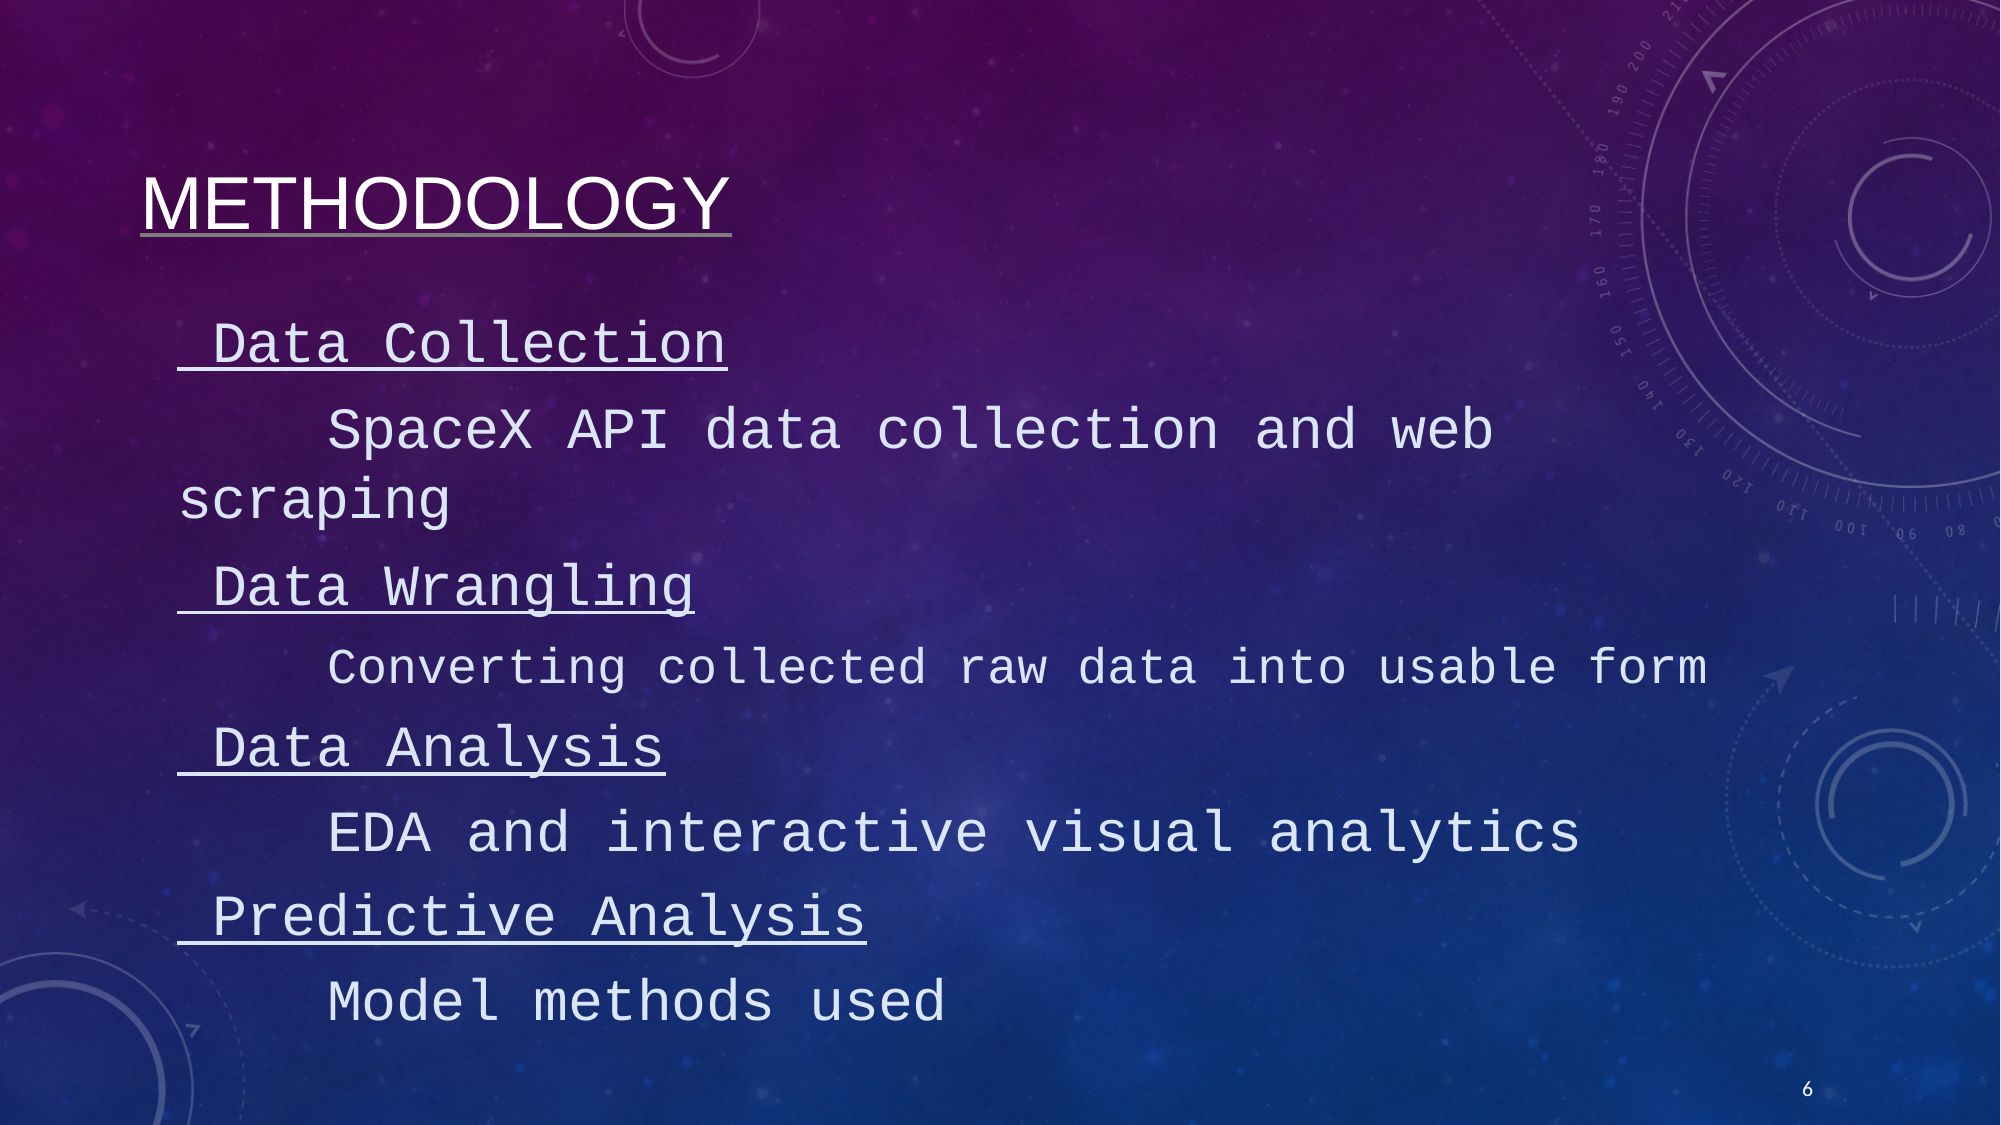

# METHODOLOGY
 Data Collection
			SpaceX API data collection and web scraping
 Data Wrangling
			Converting collected raw data into usable form
 Data Analysis
			EDA and interactive visual analytics
 Predictive Analysis
			Model methods used

6